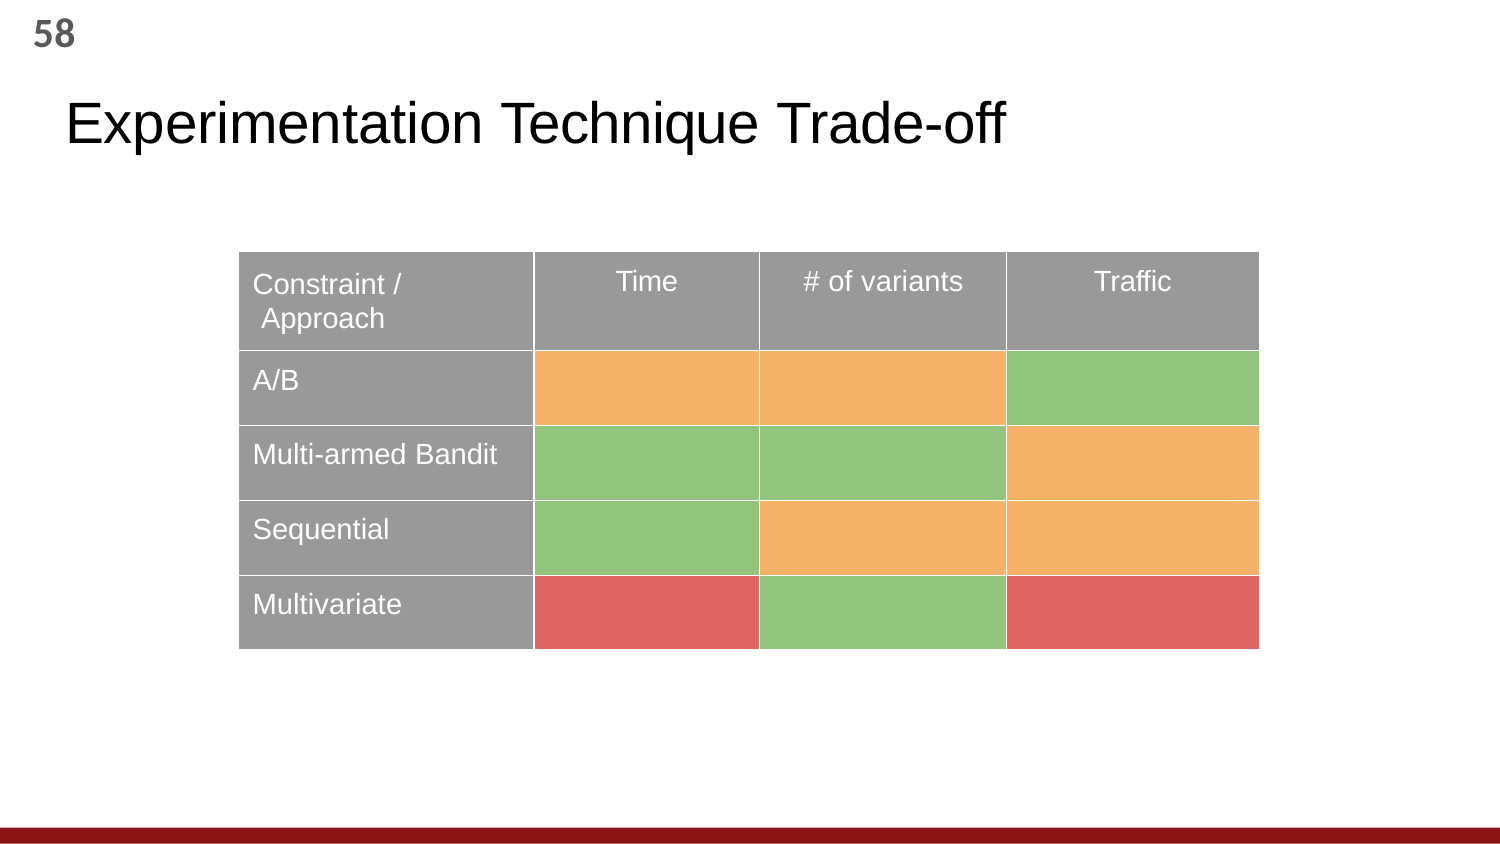

58
# Experimentation Technique Trade-off
| Constraint / Approach | Time | # of variants | Traffic |
| --- | --- | --- | --- |
| A/B |  |  |  |
| Multi-armed Bandit |  |  |  |
| Sequential |  |  |  |
| Multivariate |  |  |  |